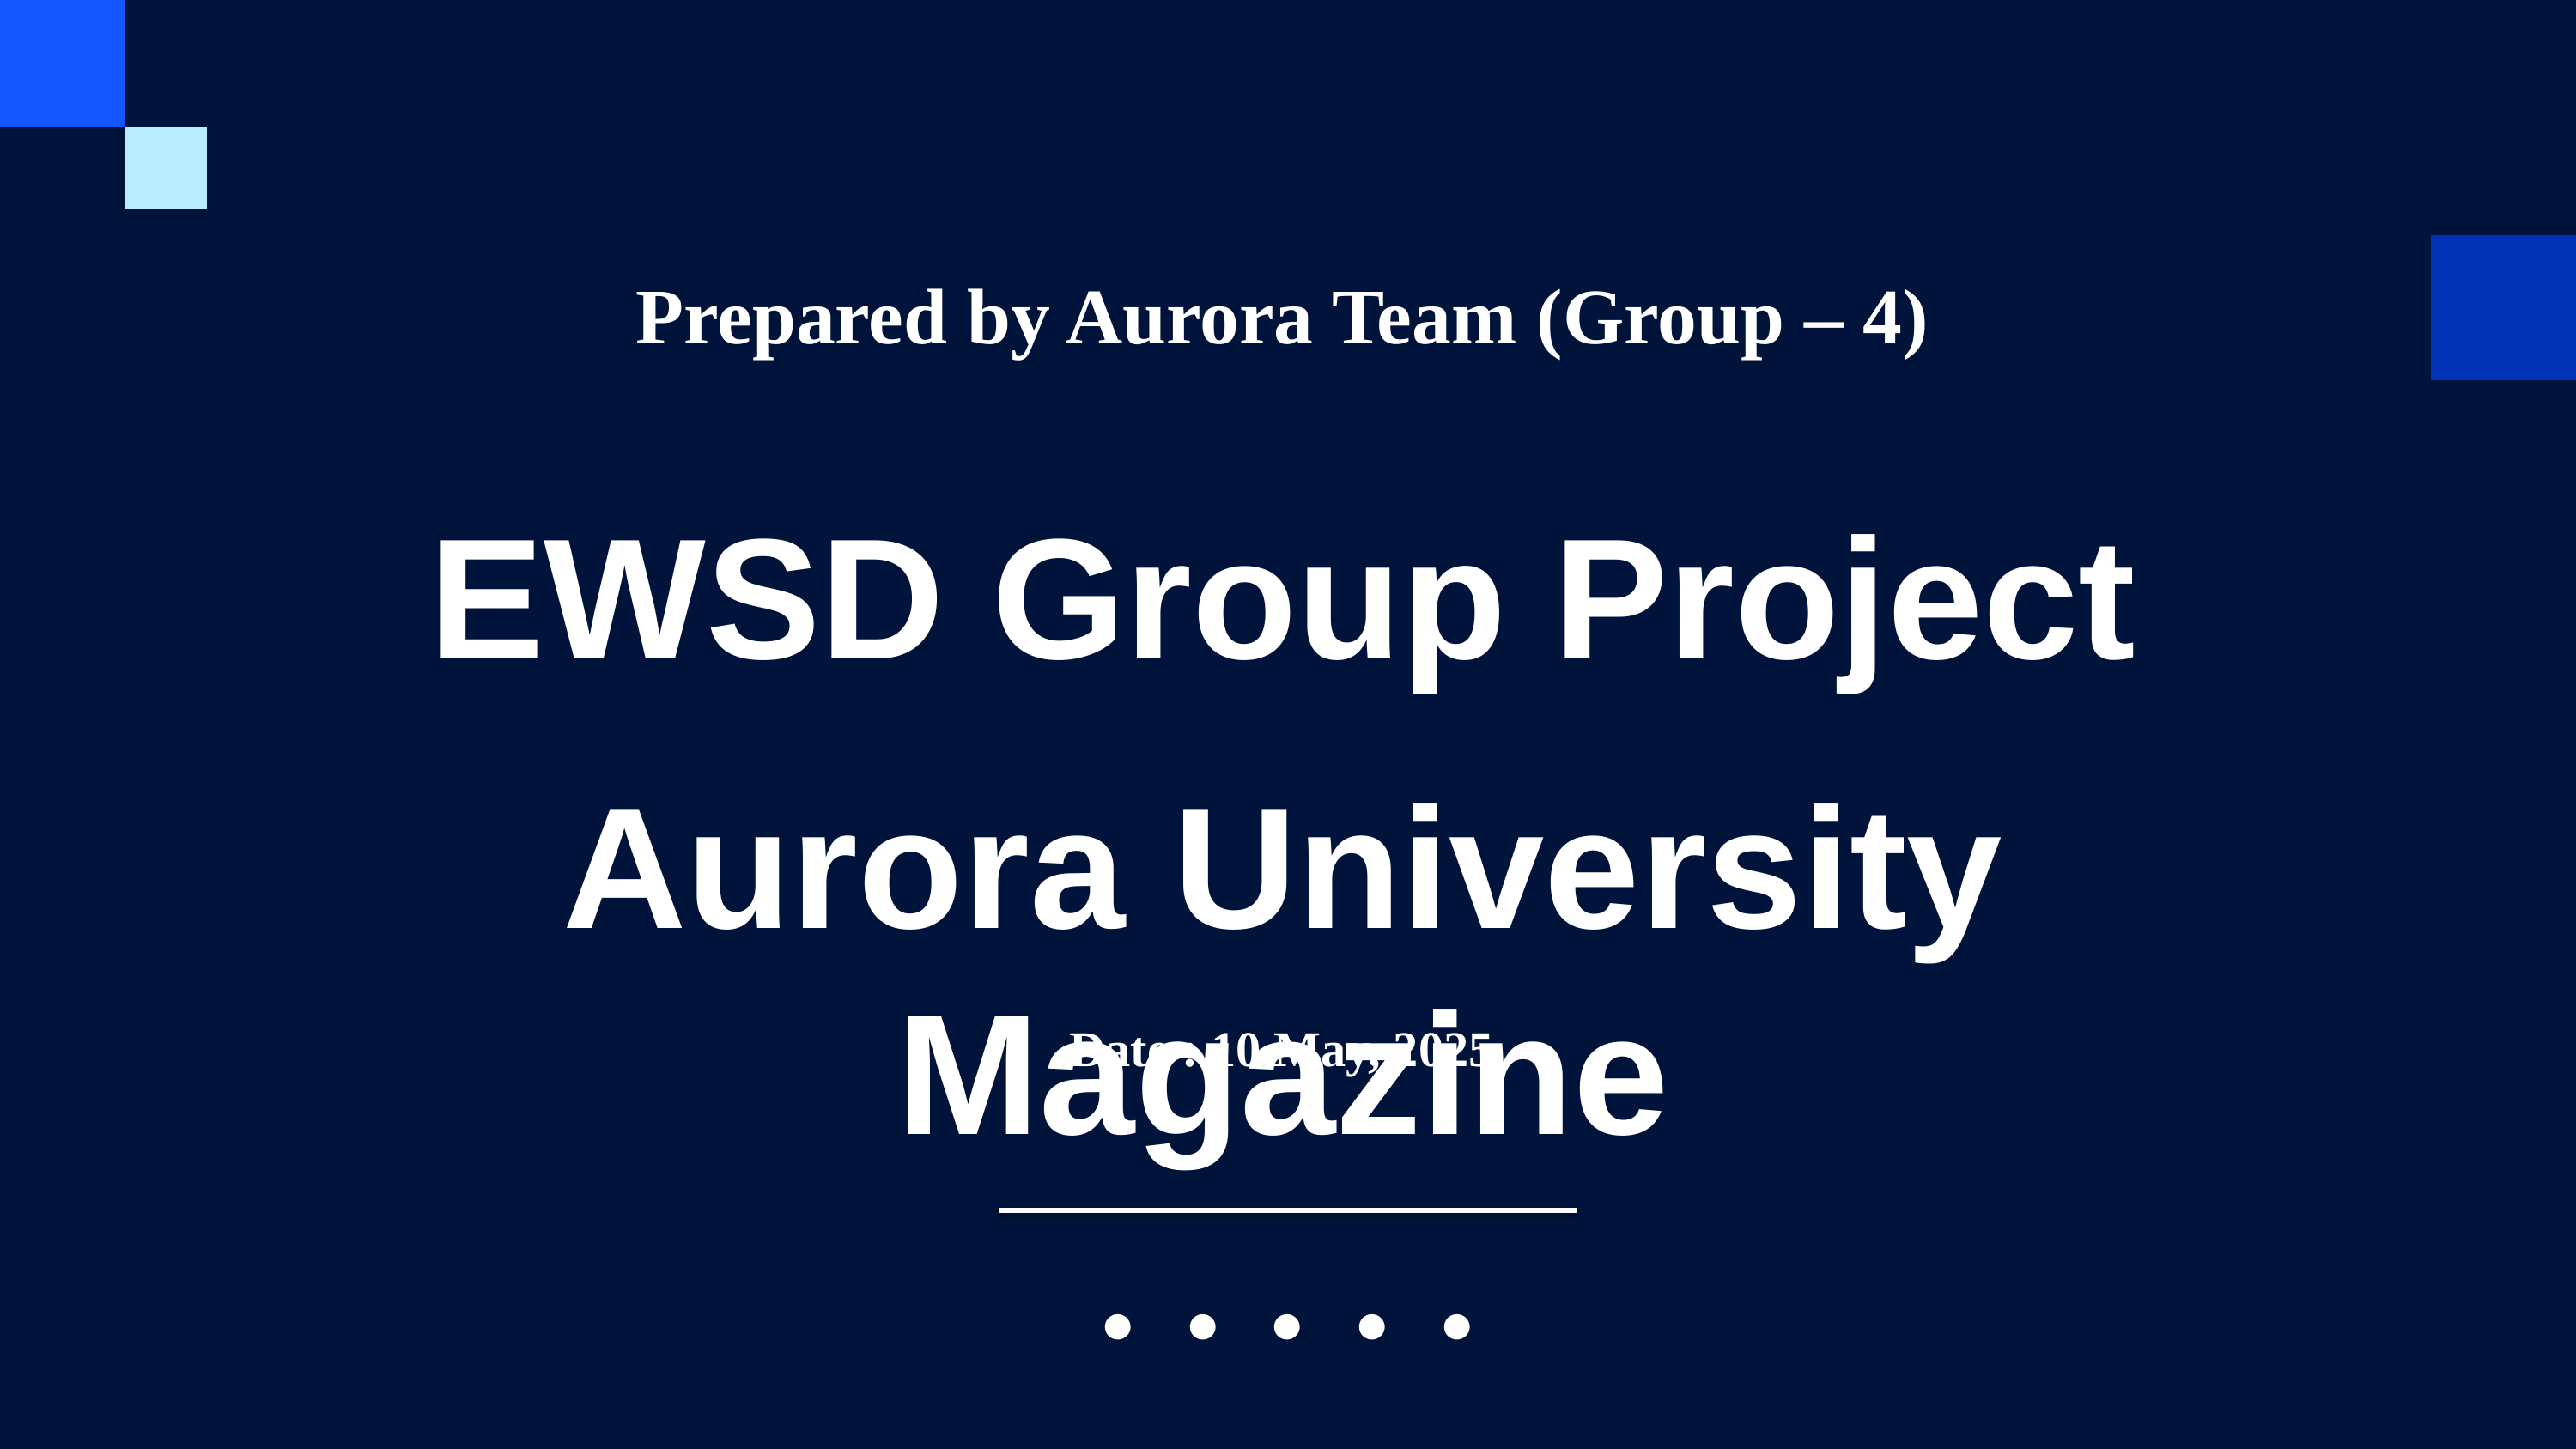

Prepared by Aurora Team (Group – 4)
EWSD Group Project
Aurora University Magazine
Date : 10 May, 2025
. . . . .